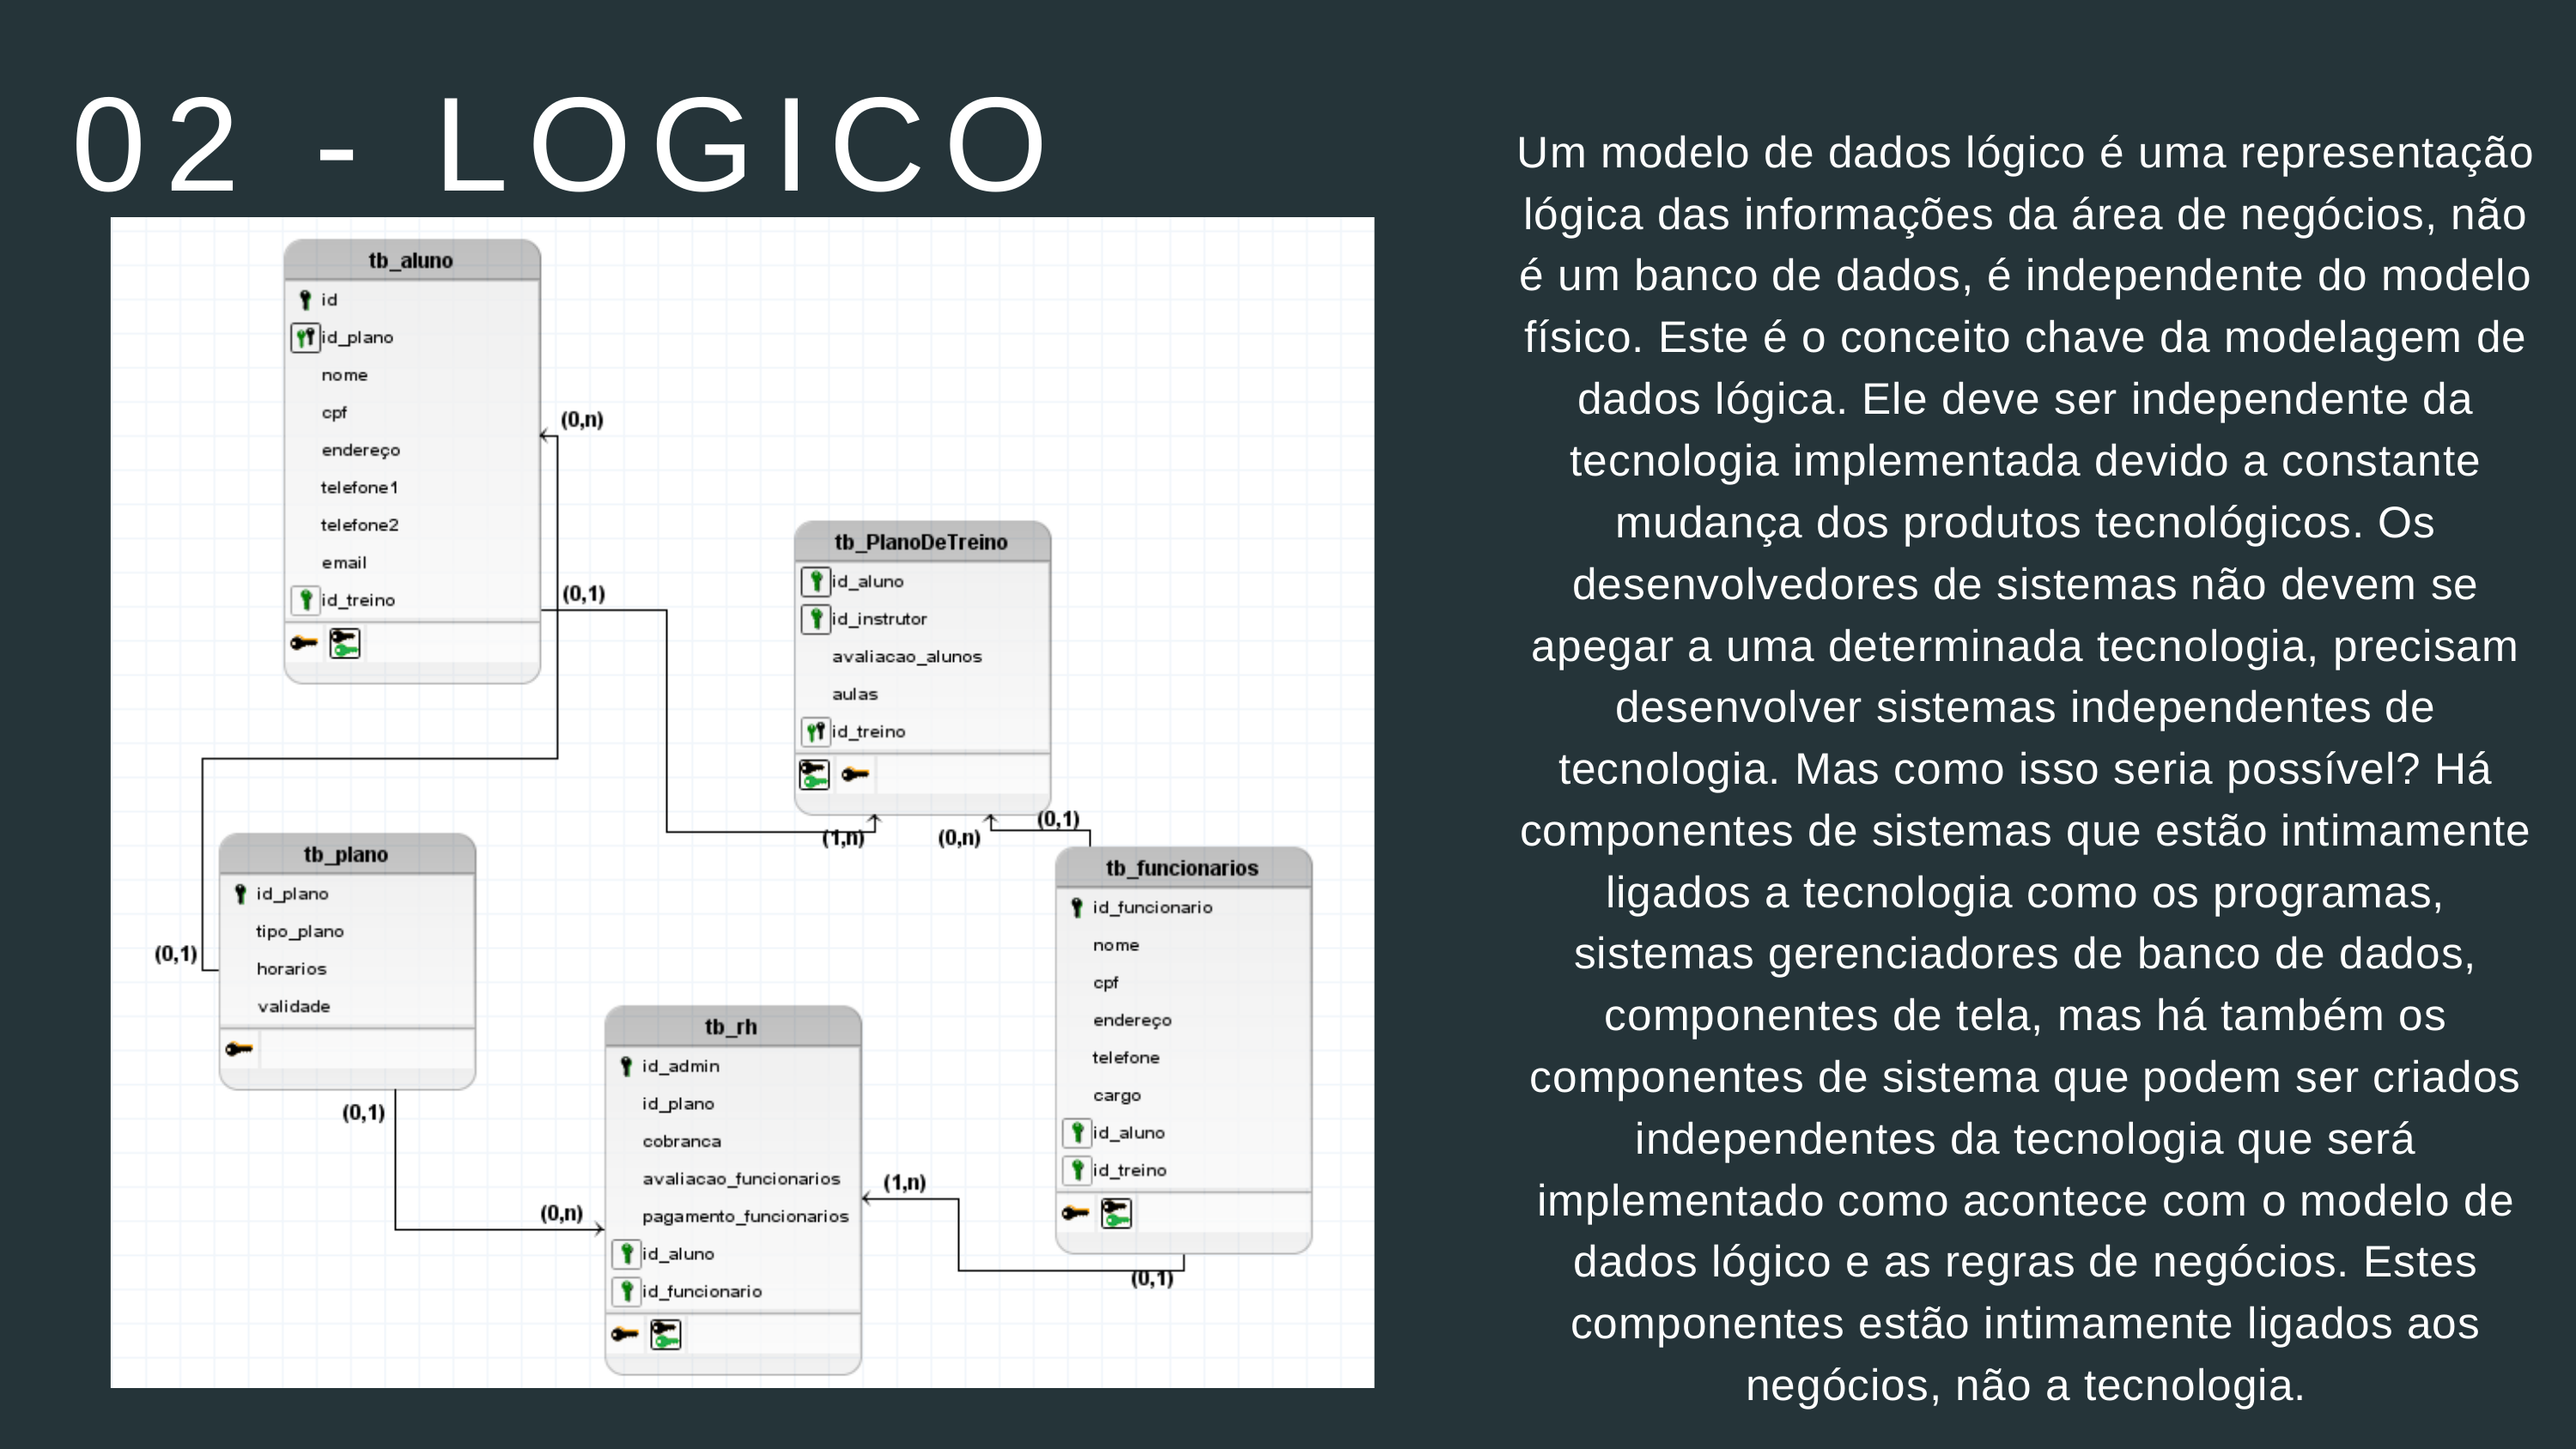

02 - LOGICO
Um modelo de dados lógico é uma representação lógica das informações da área de negócios, não é um banco de dados, é independente do modelo físico. Este é o conceito chave da modelagem de dados lógica. Ele deve ser independente da tecnologia implementada devido a constante mudança dos produtos tecnológicos. Os desenvolvedores de sistemas não devem se apegar a uma determinada tecnologia, precisam desenvolver sistemas independentes de tecnologia. Mas como isso seria possível? Há componentes de sistemas que estão intimamente ligados a tecnologia como os programas, sistemas gerenciadores de banco de dados, componentes de tela, mas há também os componentes de sistema que podem ser criados independentes da tecnologia que será implementado como acontece com o modelo de dados lógico e as regras de negócios. Estes componentes estão intimamente ligados aos negócios, não a tecnologia.